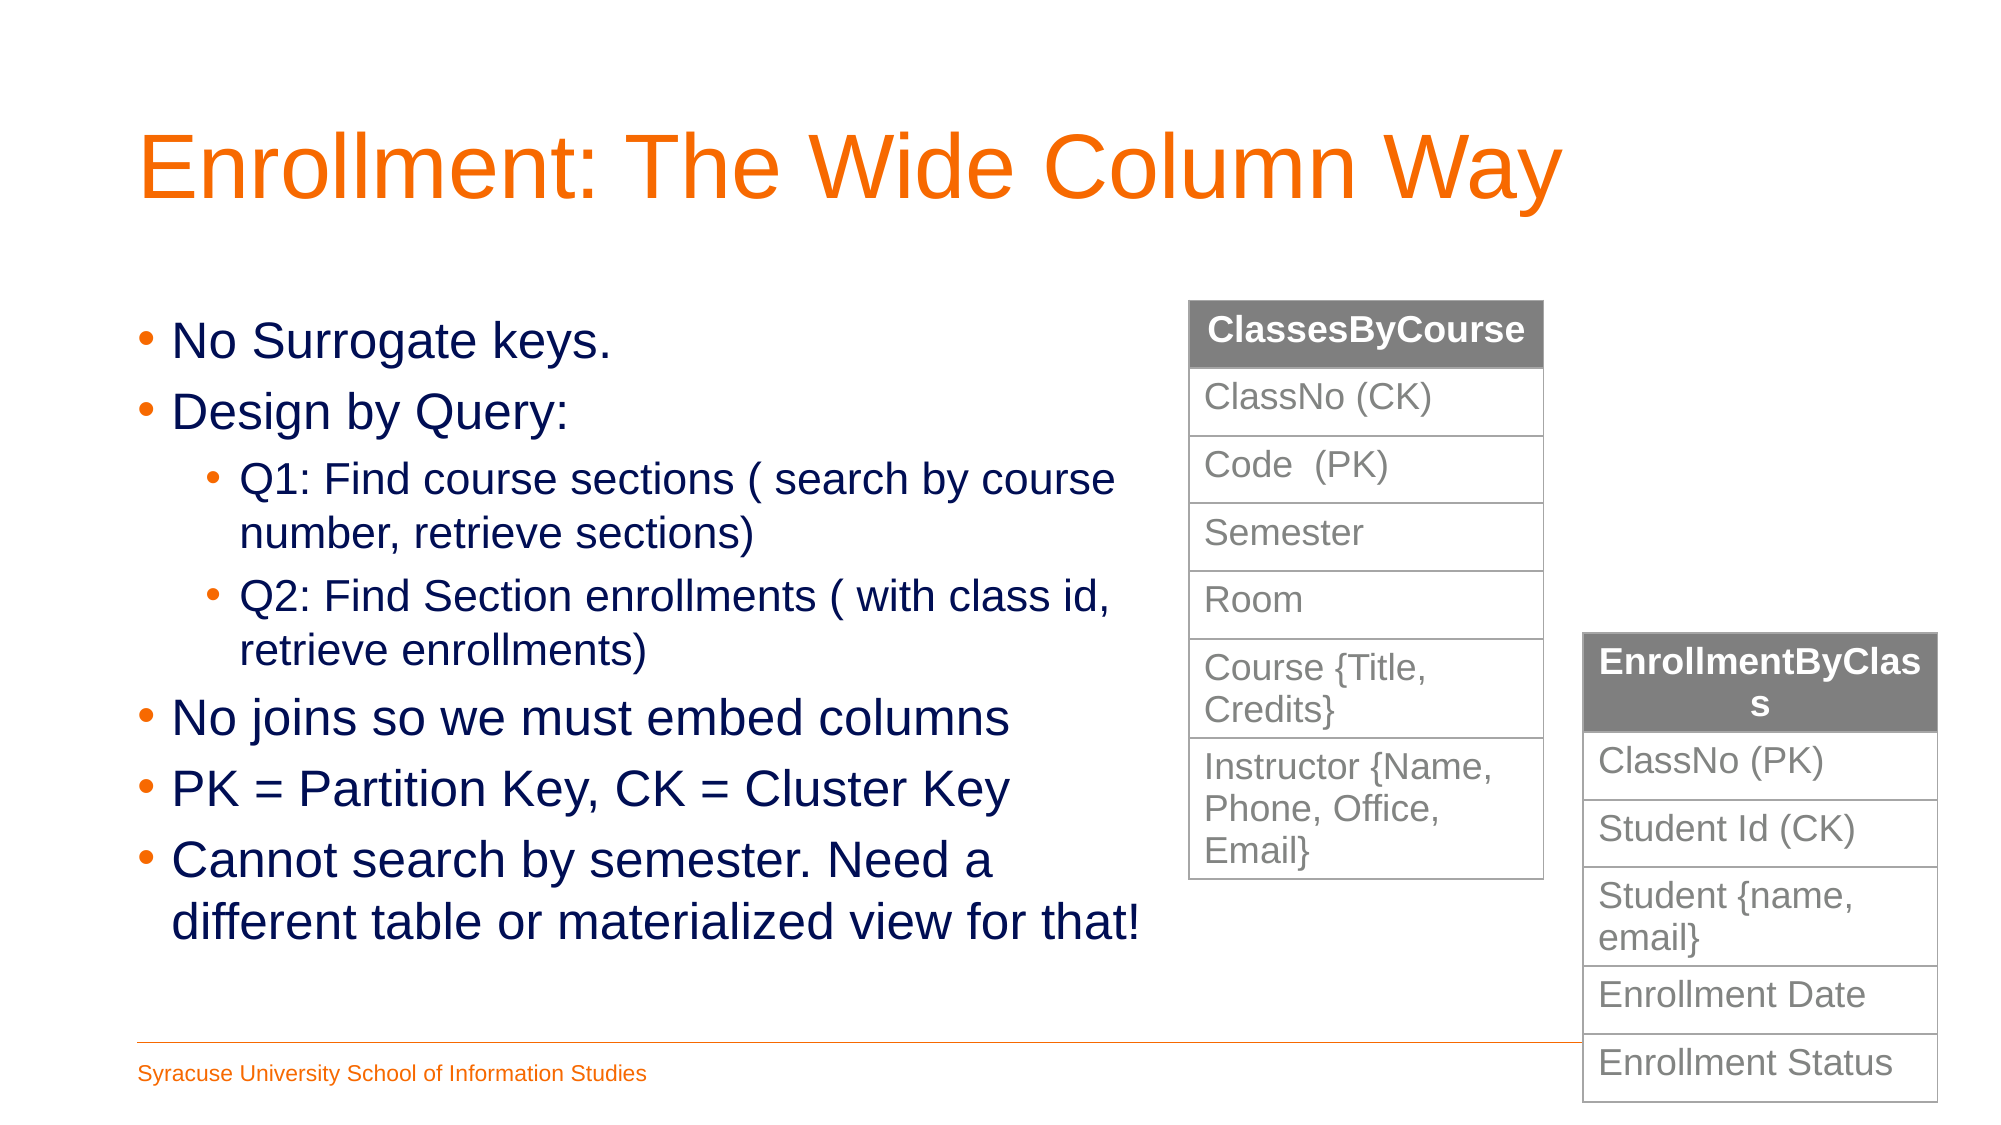

# Enrollment: The Wide Column Way
No Surrogate keys.
Design by Query:
Q1: Find course sections ( search by course number, retrieve sections)
Q2: Find Section enrollments ( with class id, retrieve enrollments)
No joins so we must embed columns
PK = Partition Key, CK = Cluster Key
Cannot search by semester. Need a different table or materialized view for that!

| ClassesByCourse |
| --- |
| ClassNo (CK) |
| Code (PK) |
| Semester |
| Room |
| Course {Title, Credits} |
| Instructor {Name, Phone, Office, Email} |
| EnrollmentByClass |
| --- |
| ClassNo (PK) |
| Student Id (CK) |
| Student {name, email} |
| Enrollment Date |
| Enrollment Status |